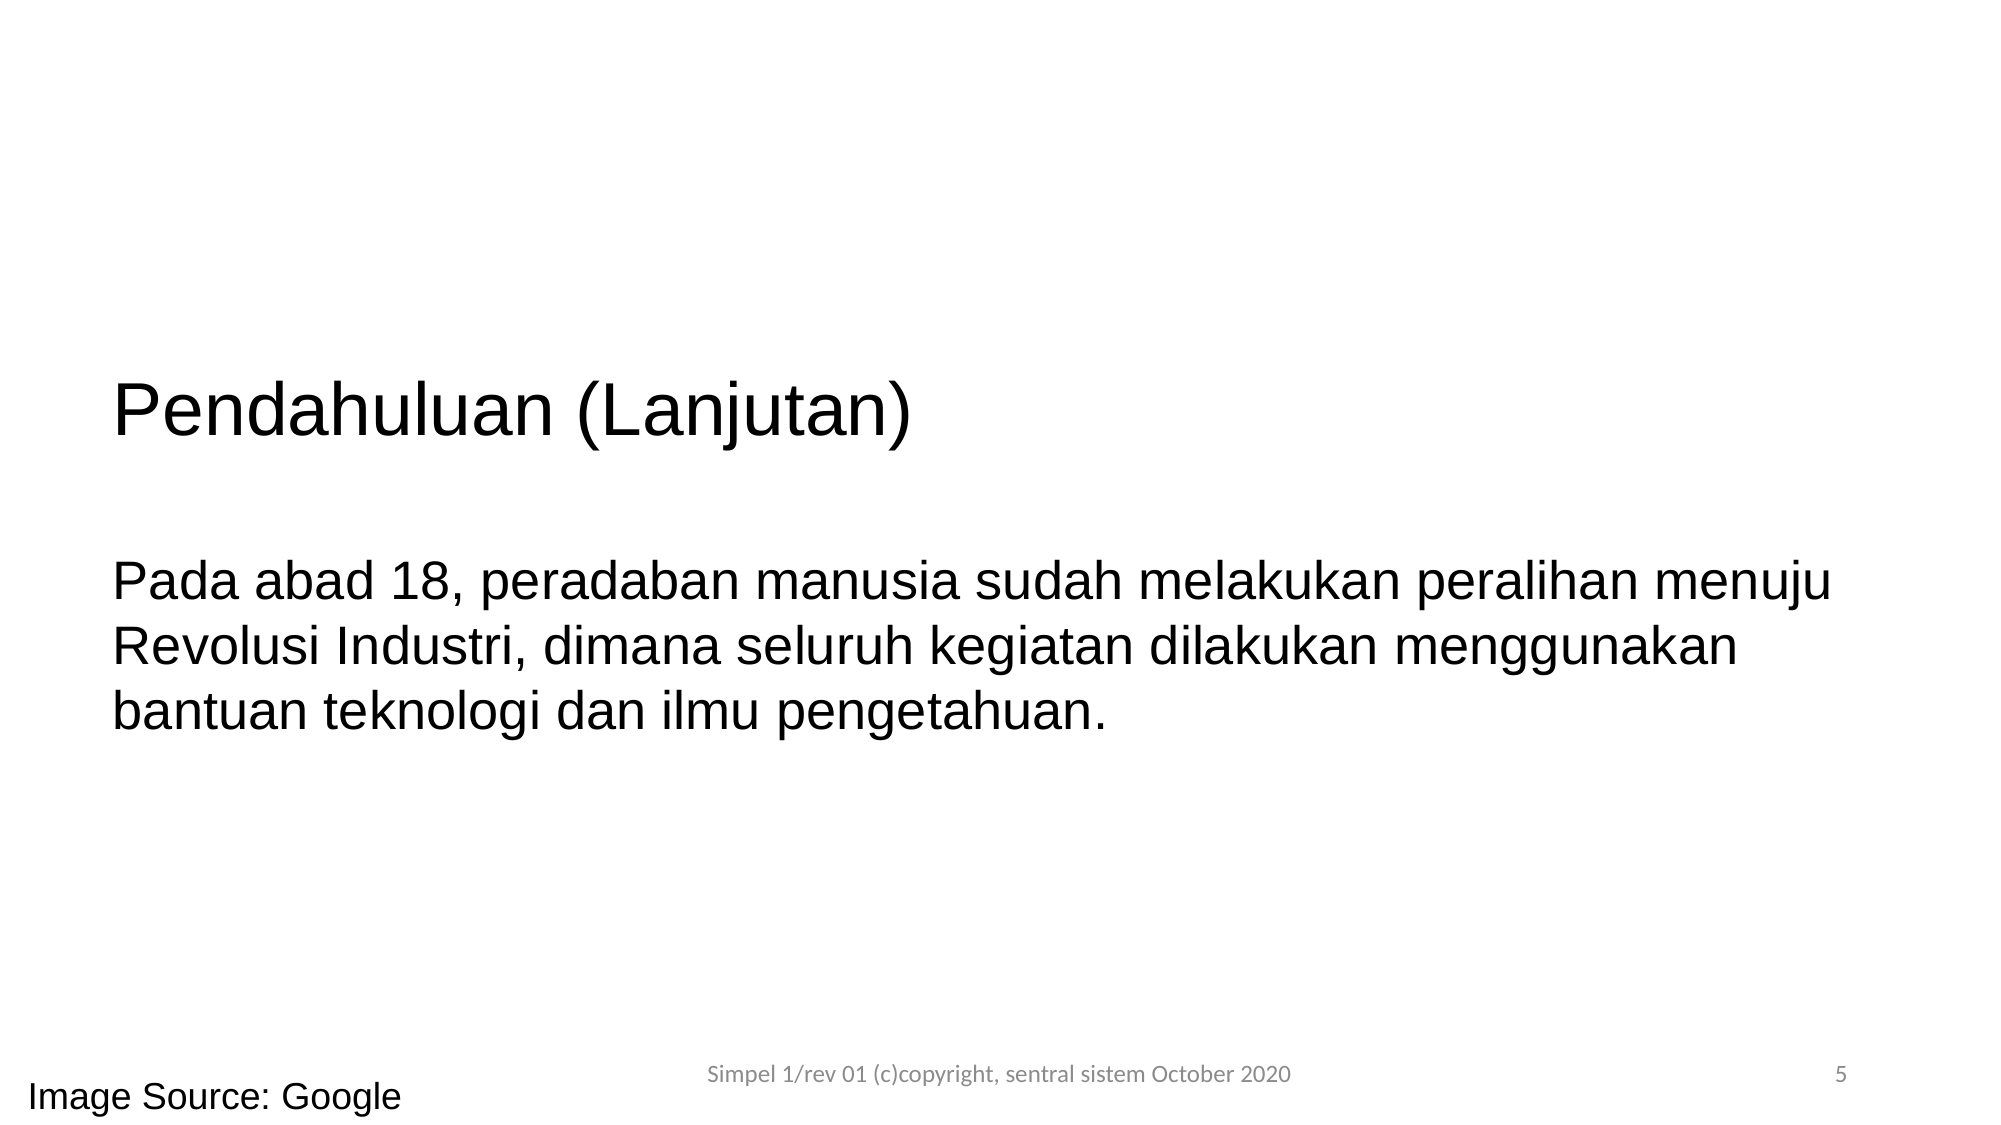

Pendahuluan (Lanjutan)
Pada abad 18, peradaban manusia sudah melakukan peralihan menuju Revolusi Industri, dimana seluruh kegiatan dilakukan menggunakan bantuan teknologi dan ilmu pengetahuan.
Simpel 1/rev 01 (c)copyright, sentral sistem October 2020
5
Image Source: Google